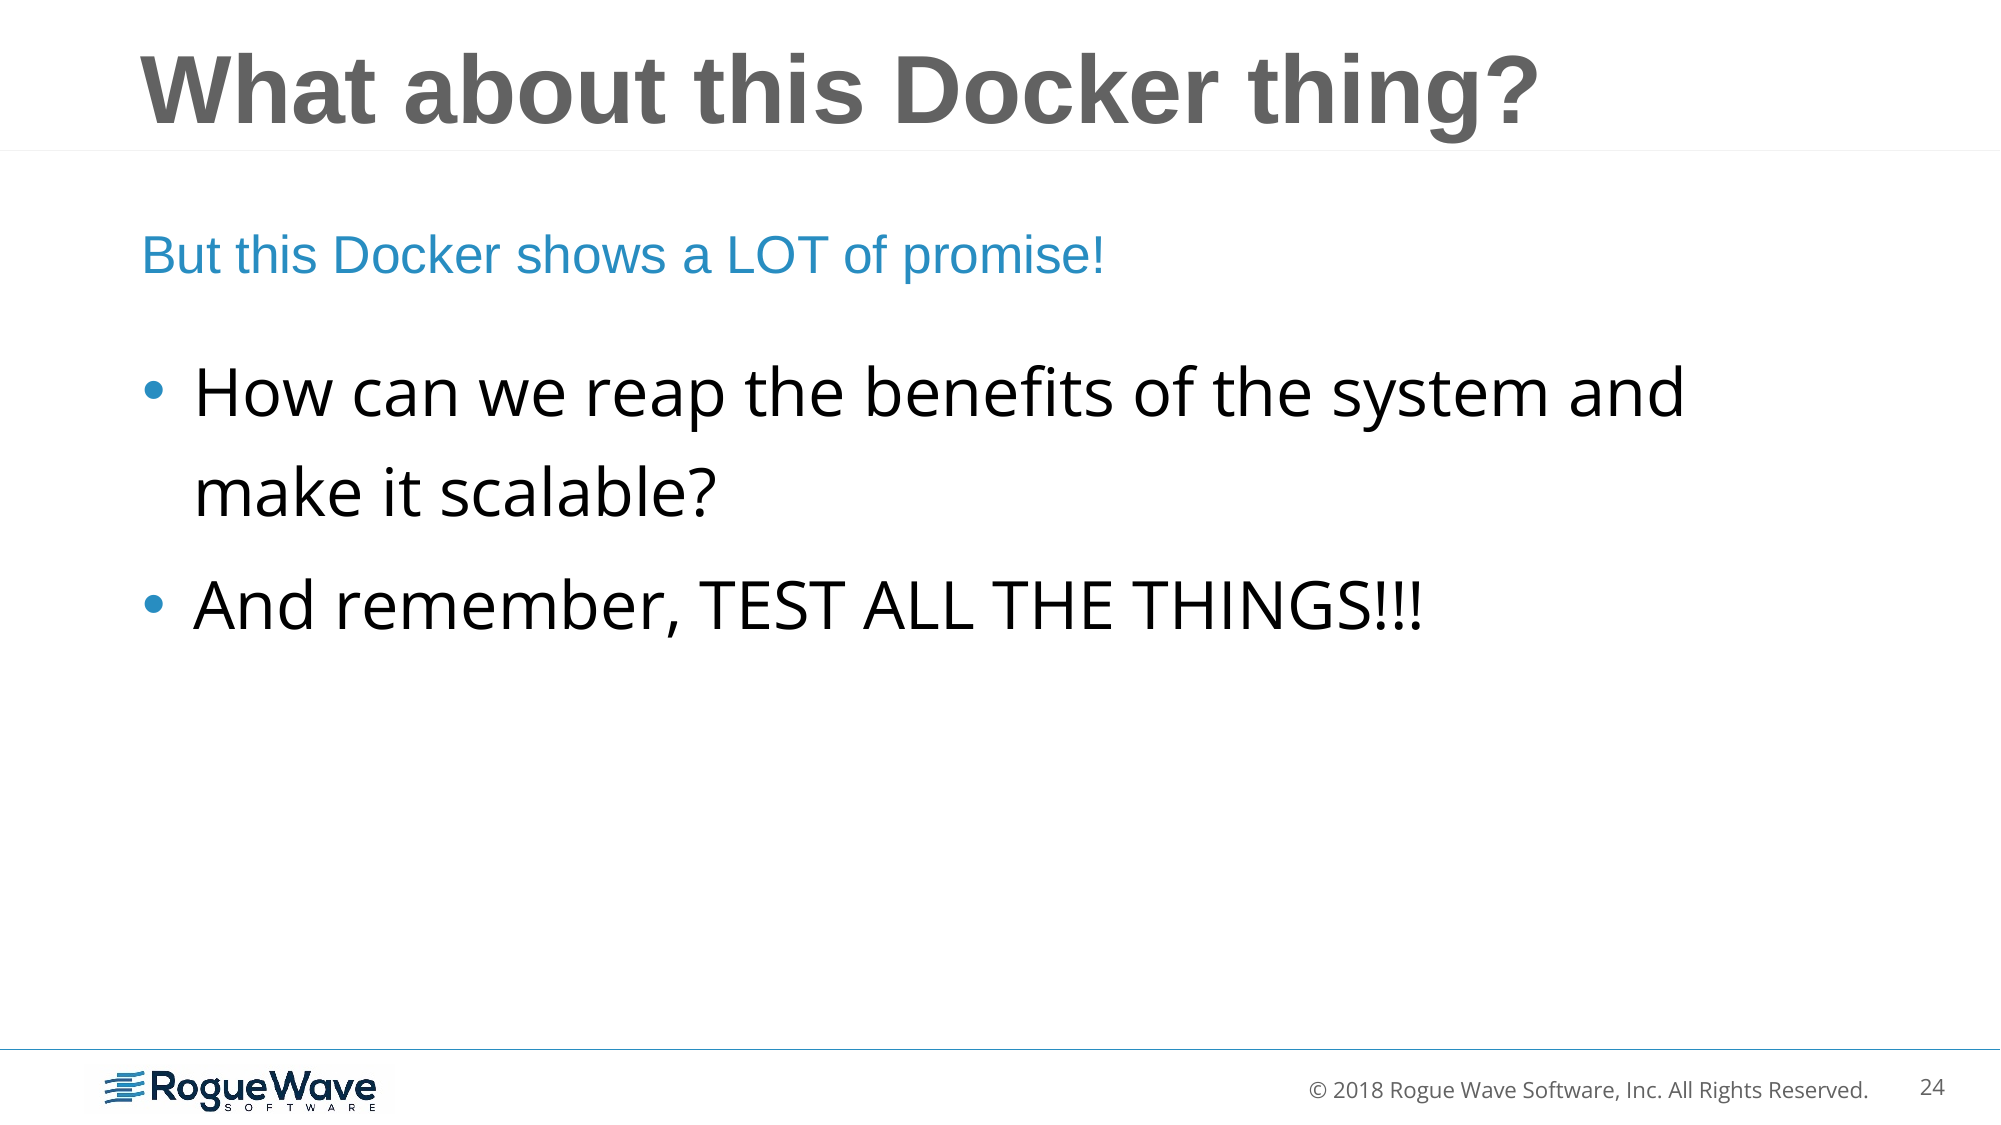

# What about this Docker thing?
But this Docker shows a LOT of promise!
How can we reap the benefits of the system and make it scalable?
And remember, TEST ALL THE THINGS!!!